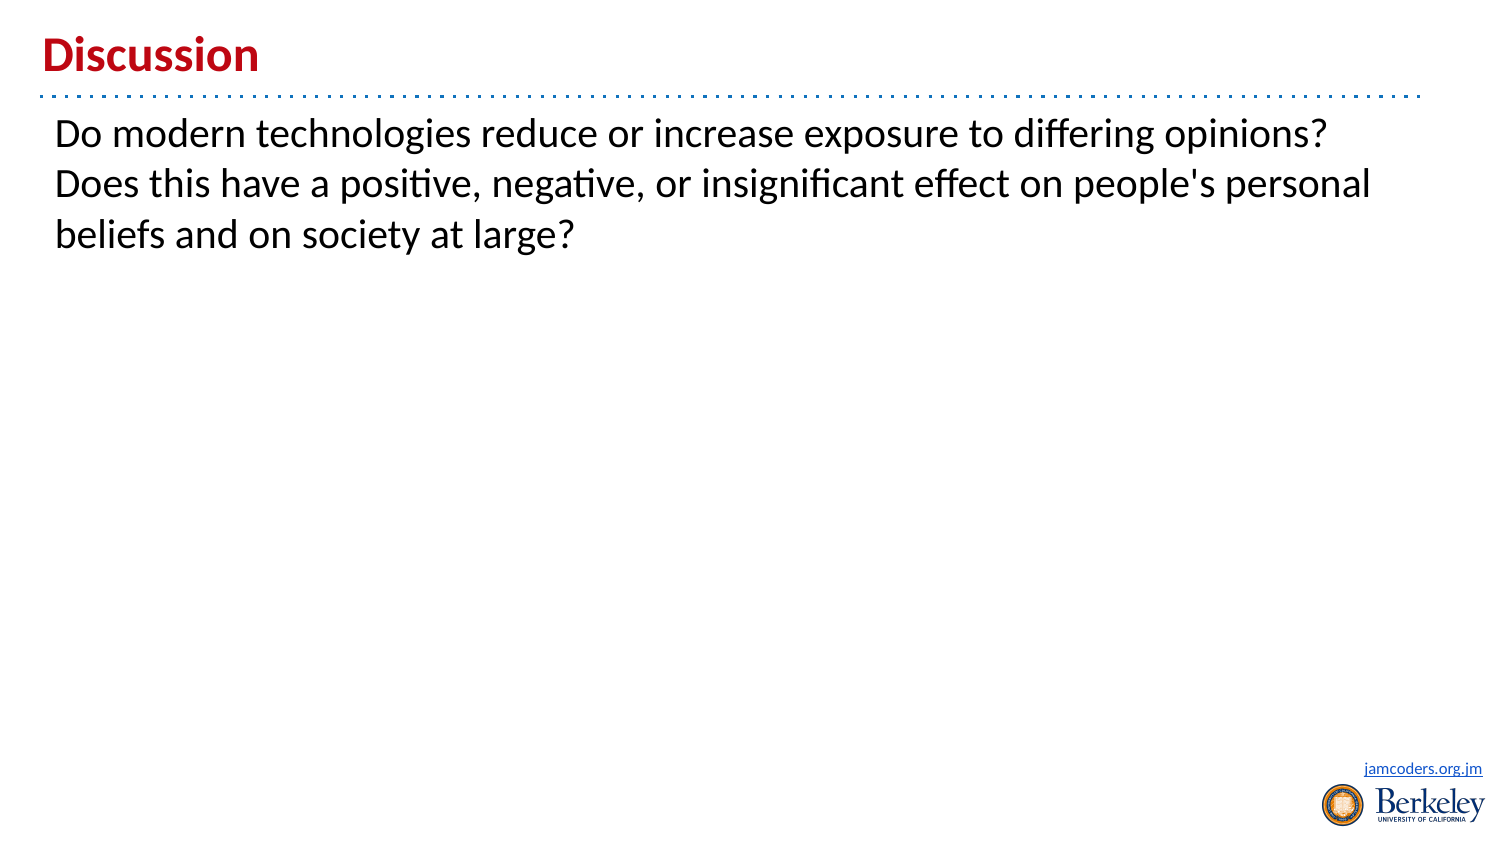

# Discussion
Do modern technologies reduce or increase exposure to differing opinions? Does this have a positive, negative, or insignificant effect on people's personal beliefs and on society at large?